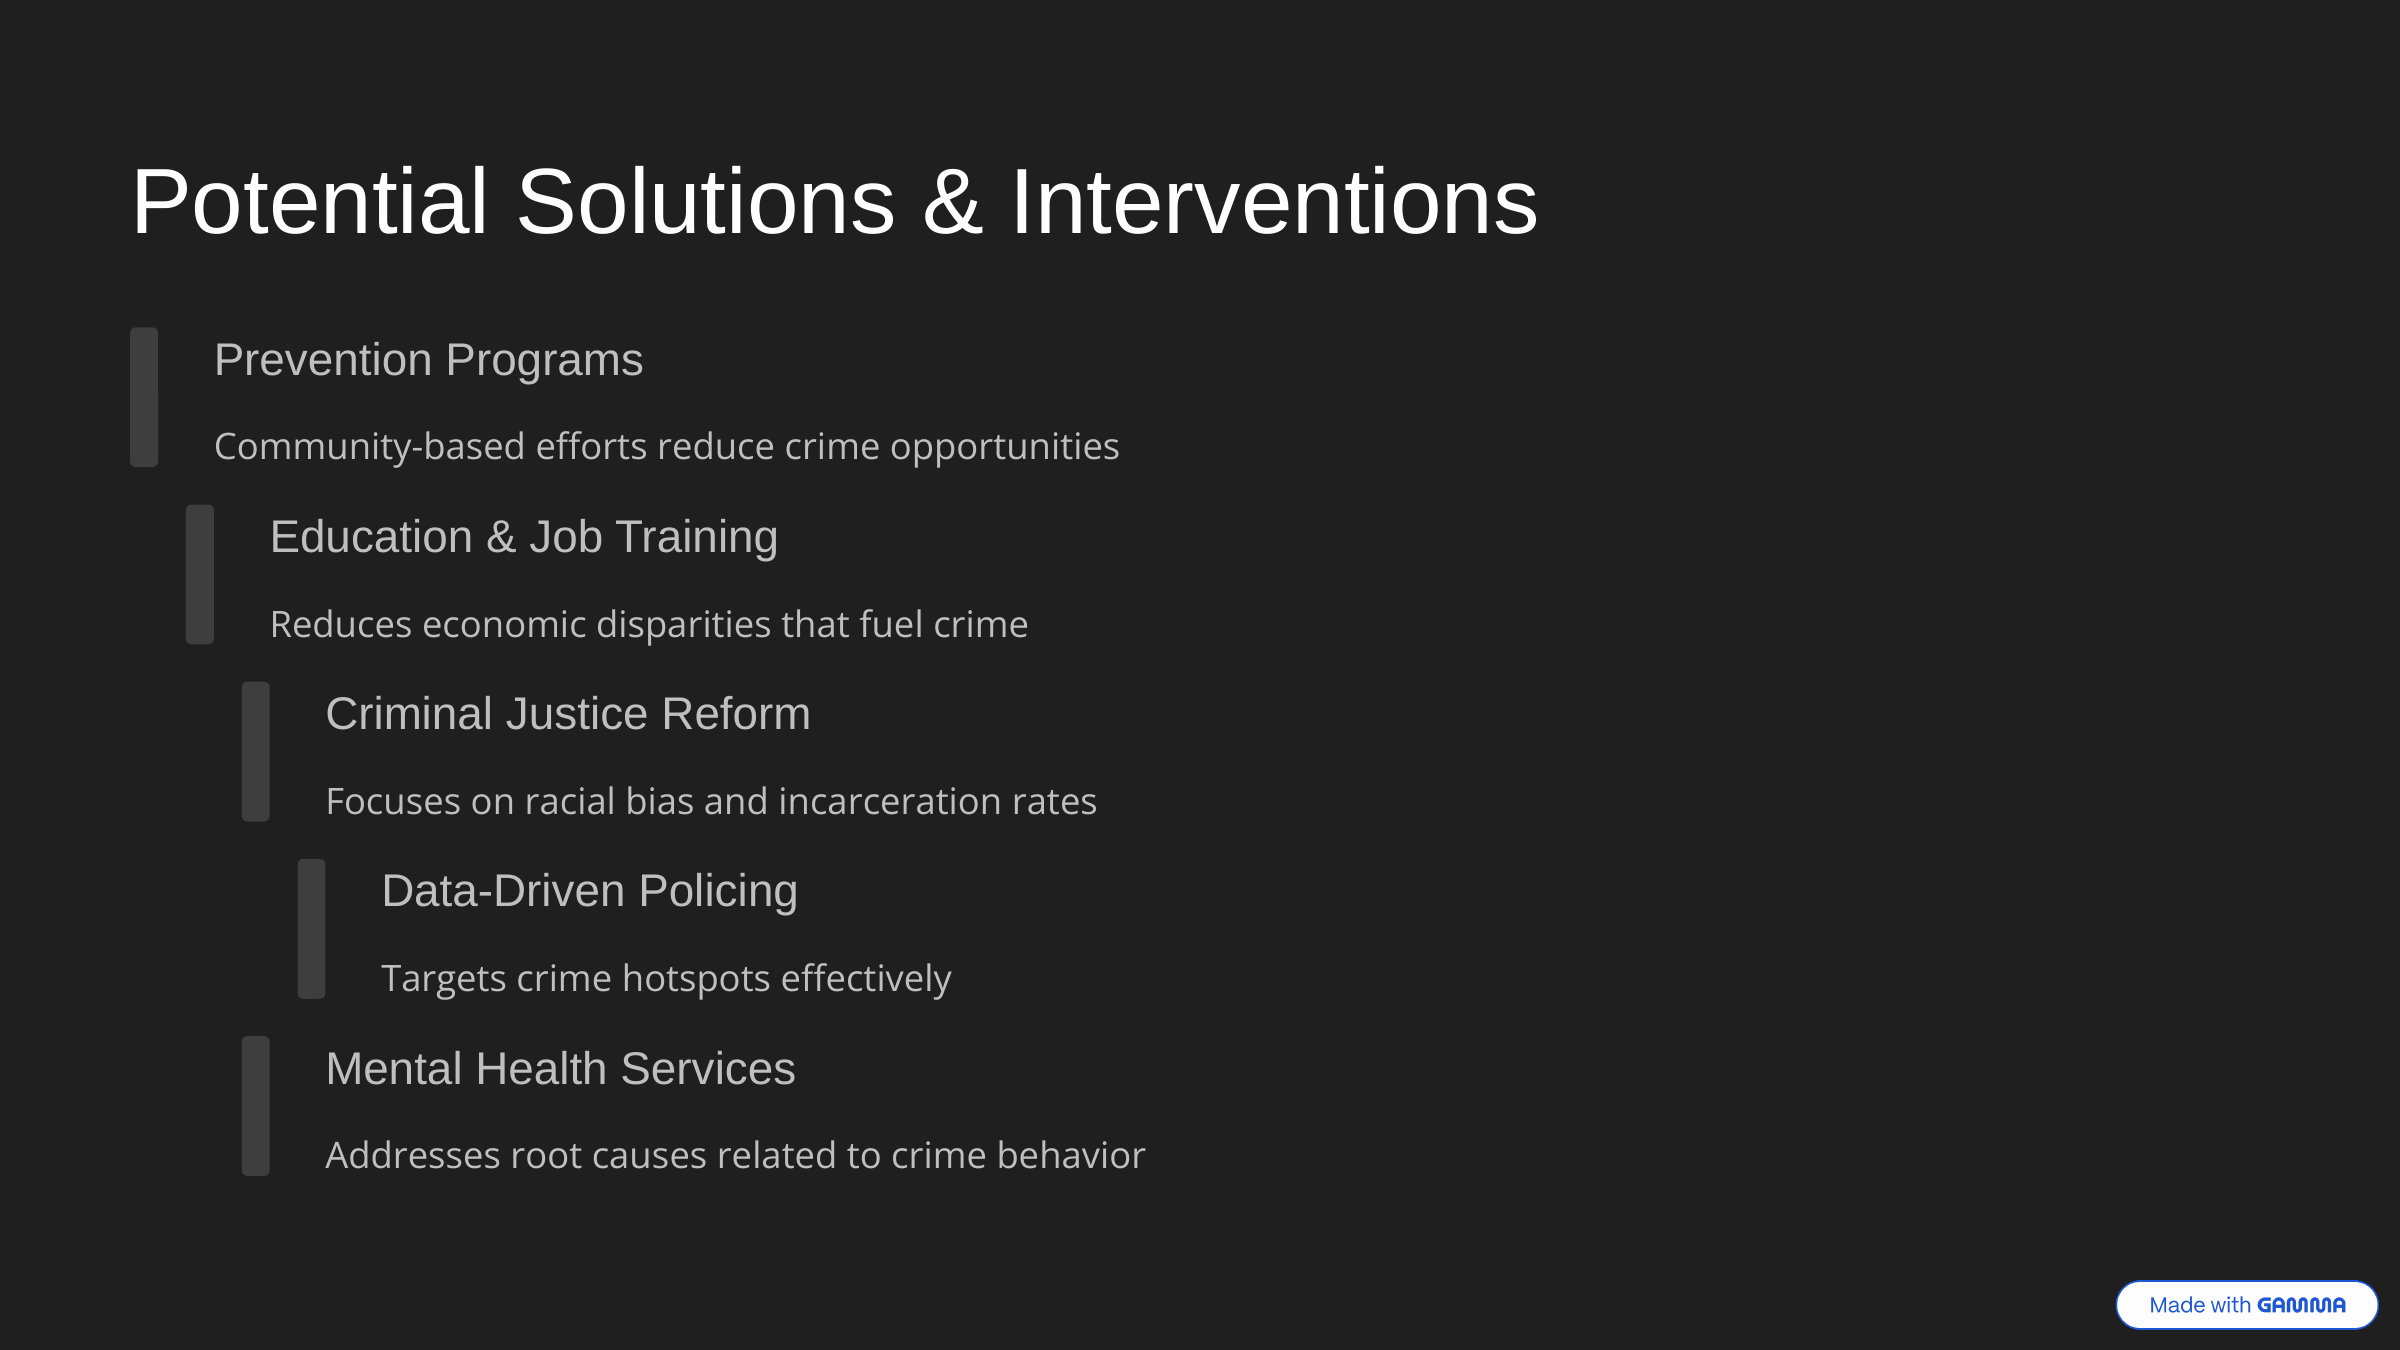

Potential Solutions & Interventions

Prevention Programs
Community-based efforts reduce crime opportunities

Education & Job Training
Reduces economic disparities that fuel crime

Criminal Justice Reform
Focuses on racial bias and incarceration rates

Data-Driven Policing
Targets crime hotspots effectively

Mental Health Services
Addresses root causes related to crime behavior